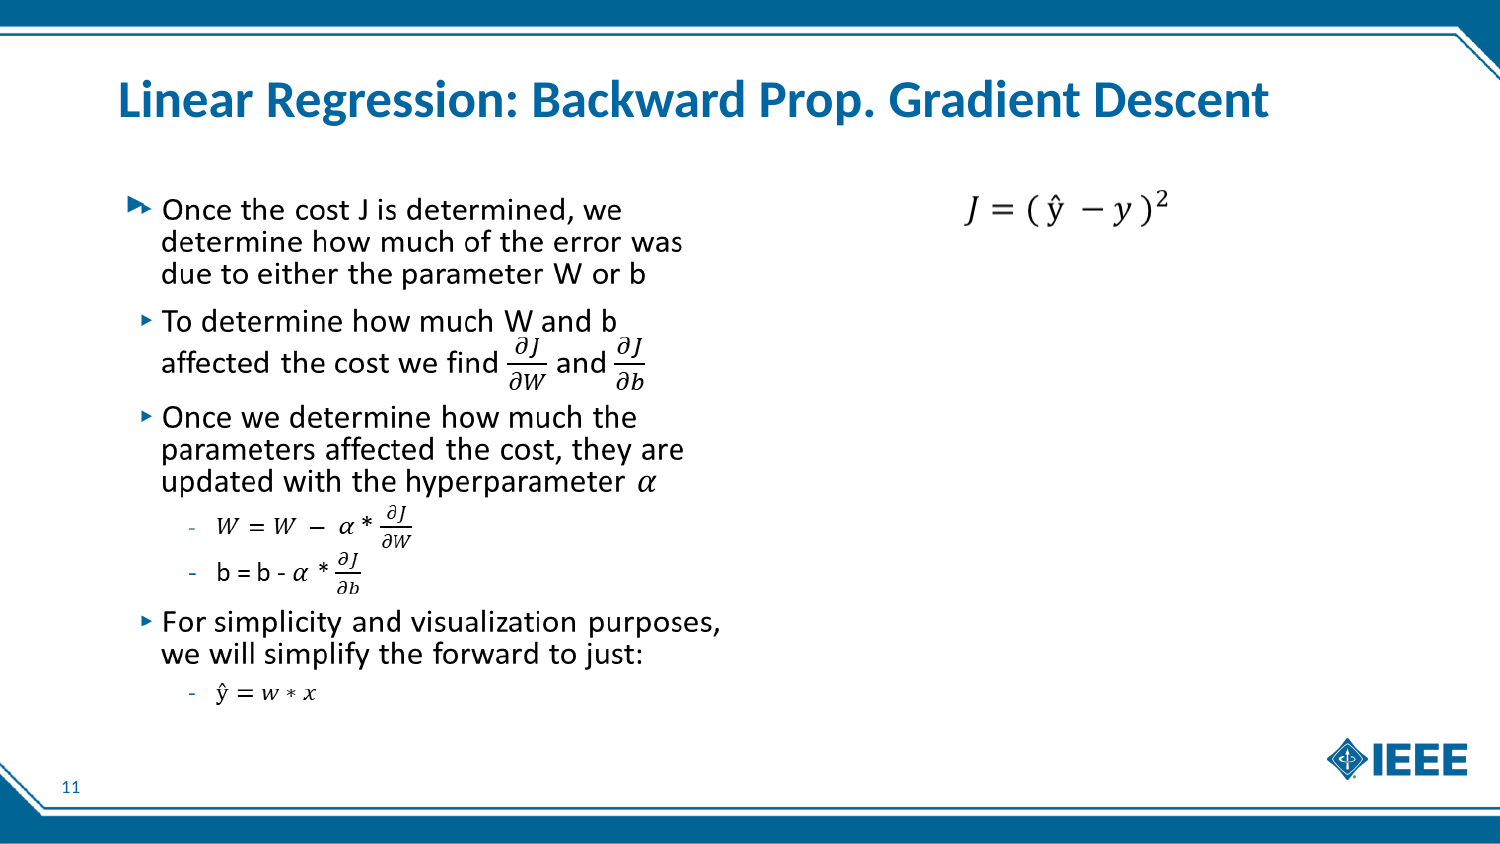

# Linear Regression: Backward Prop. Gradient Descent

11